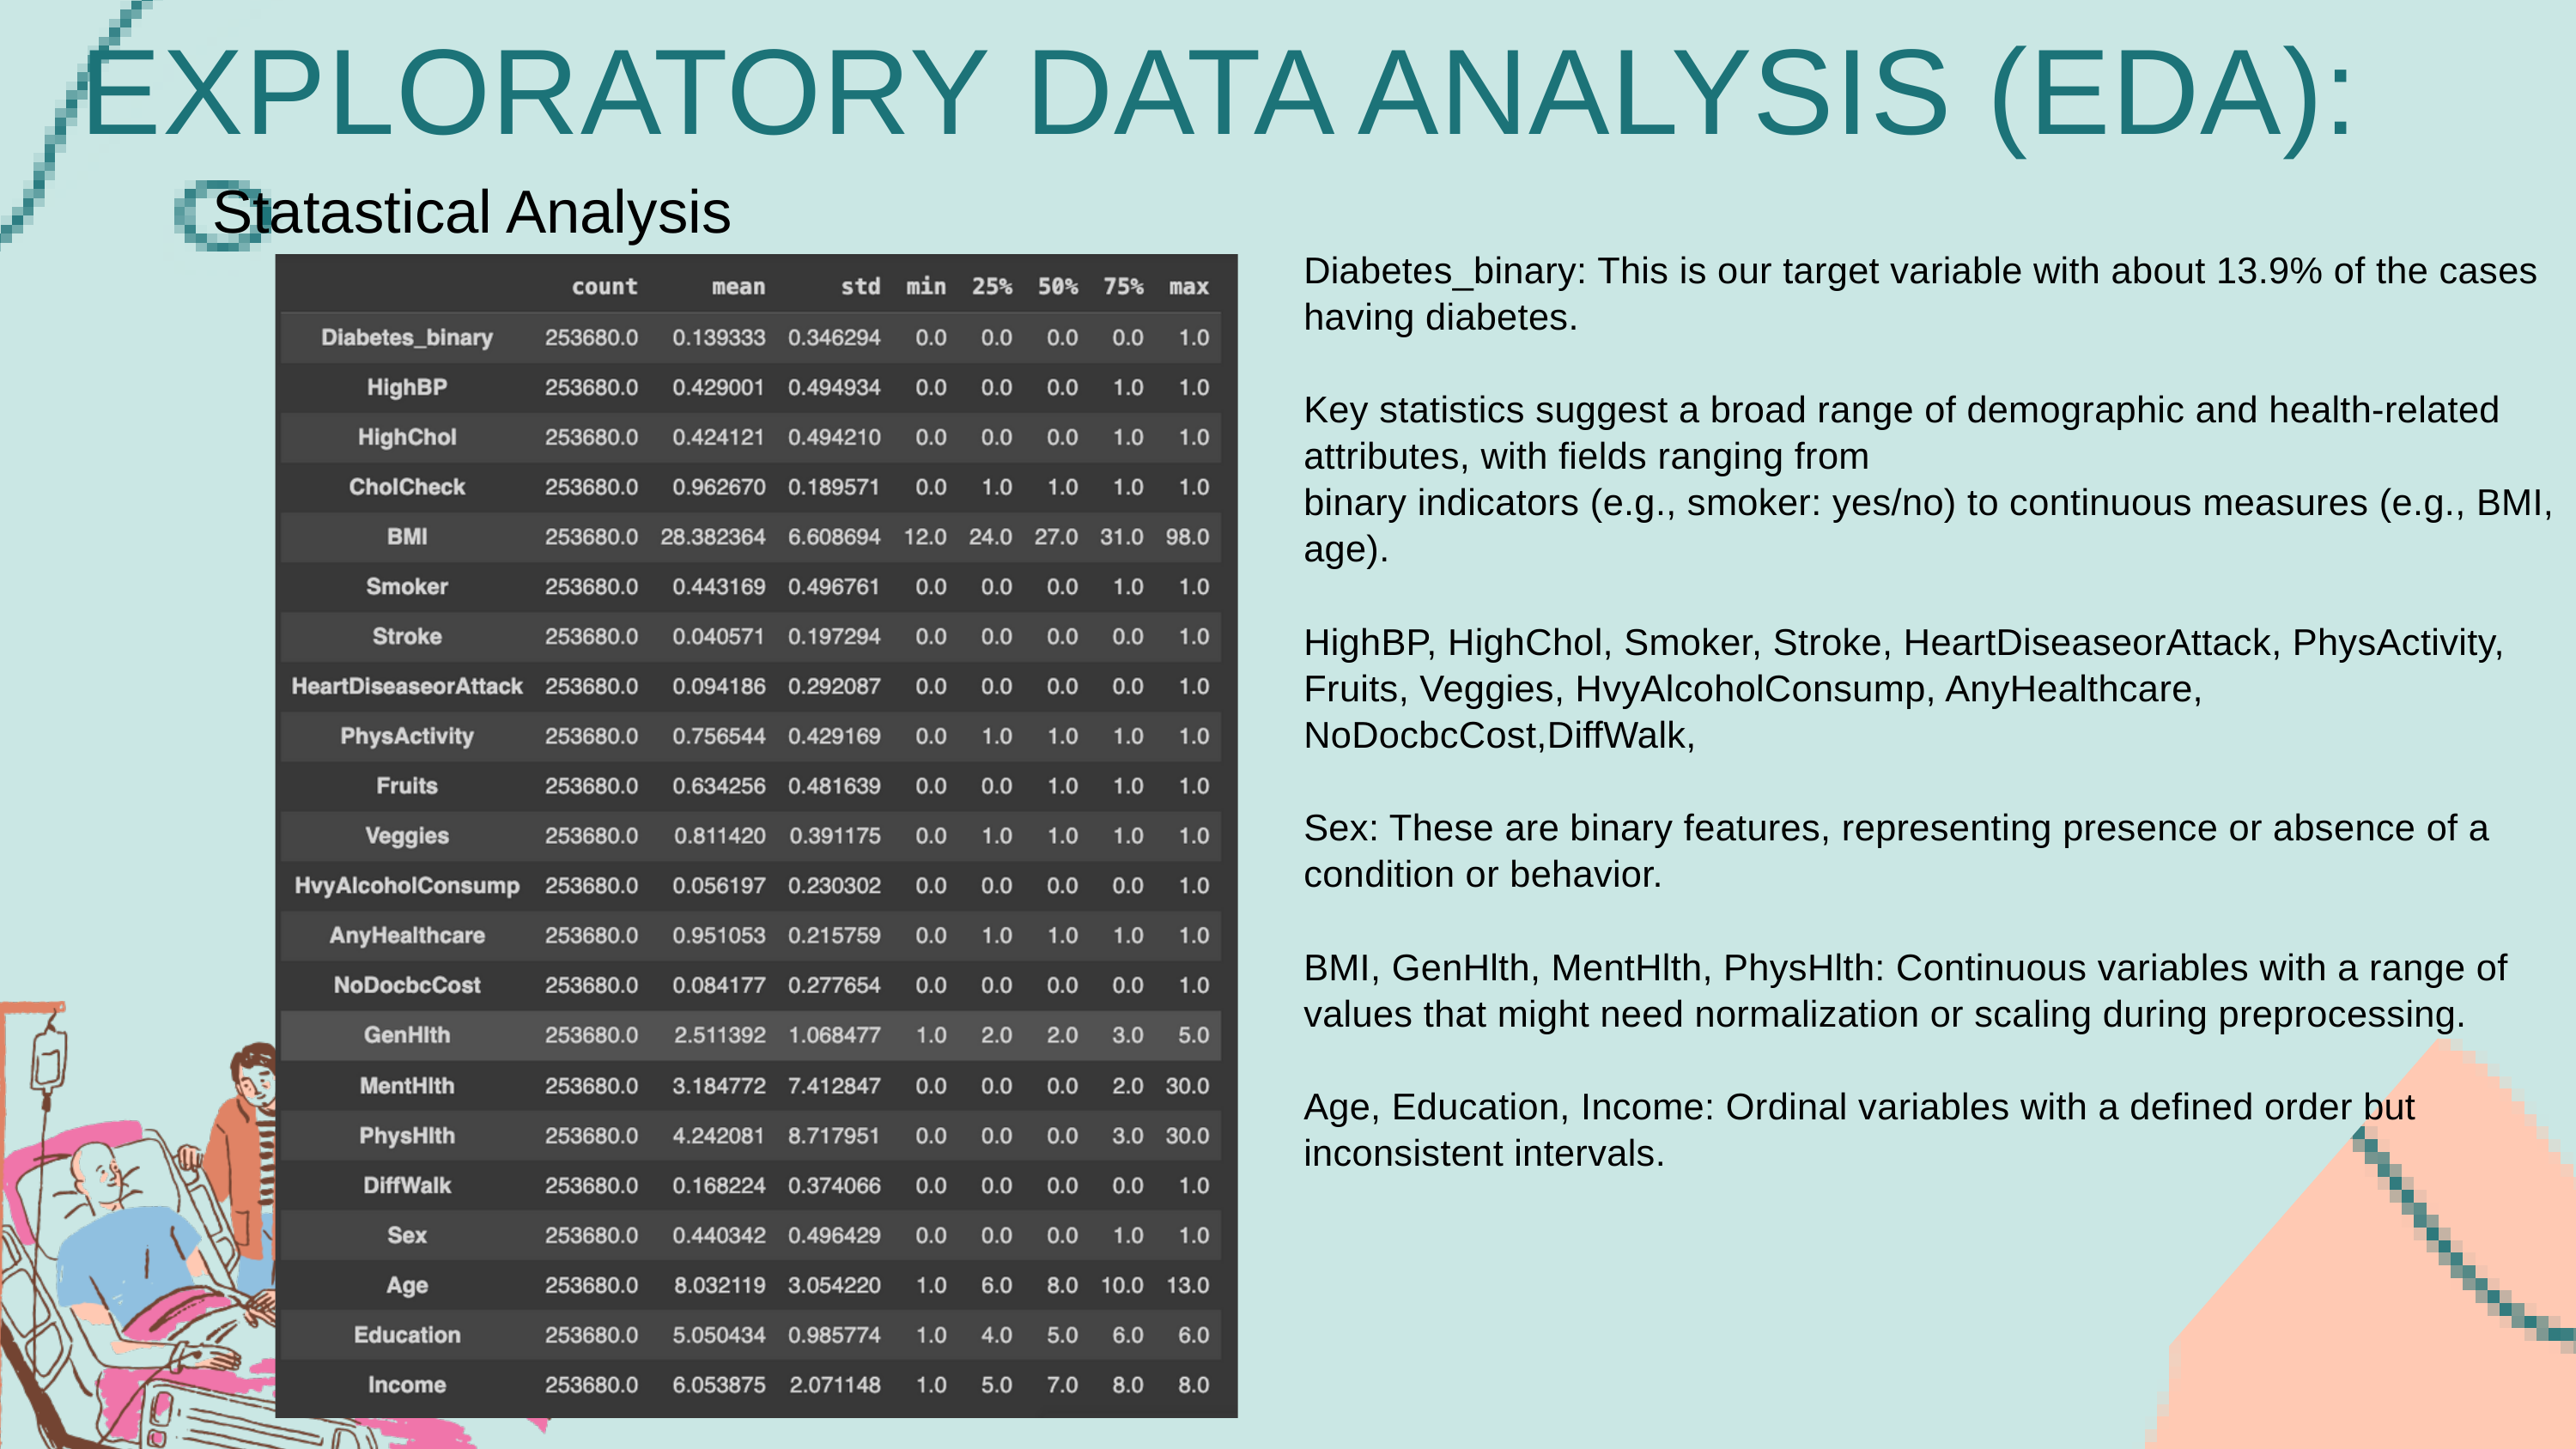

EXPLORATORY DATA ANALYSIS (EDA):
Statastical Analysis
Diabetes_binary: This is our target variable with about 13.9% of the cases having diabetes.

Key statistics suggest a broad range of demographic and health-related attributes, with fields ranging from
binary indicators (e.g., smoker: yes/no) to continuous measures (e.g., BMI, age).

HighBP, HighChol, Smoker, Stroke, HeartDiseaseorAttack, PhysActivity, Fruits, Veggies, HvyAlcoholConsump, AnyHealthcare, NoDocbcCost,DiffWalk,

Sex: These are binary features, representing presence or absence of a condition or behavior.

BMI, GenHlth, MentHlth, PhysHlth: Continuous variables with a range of values that might need normalization or scaling during preprocessing.

Age, Education, Income: Ordinal variables with a defined order but inconsistent intervals.